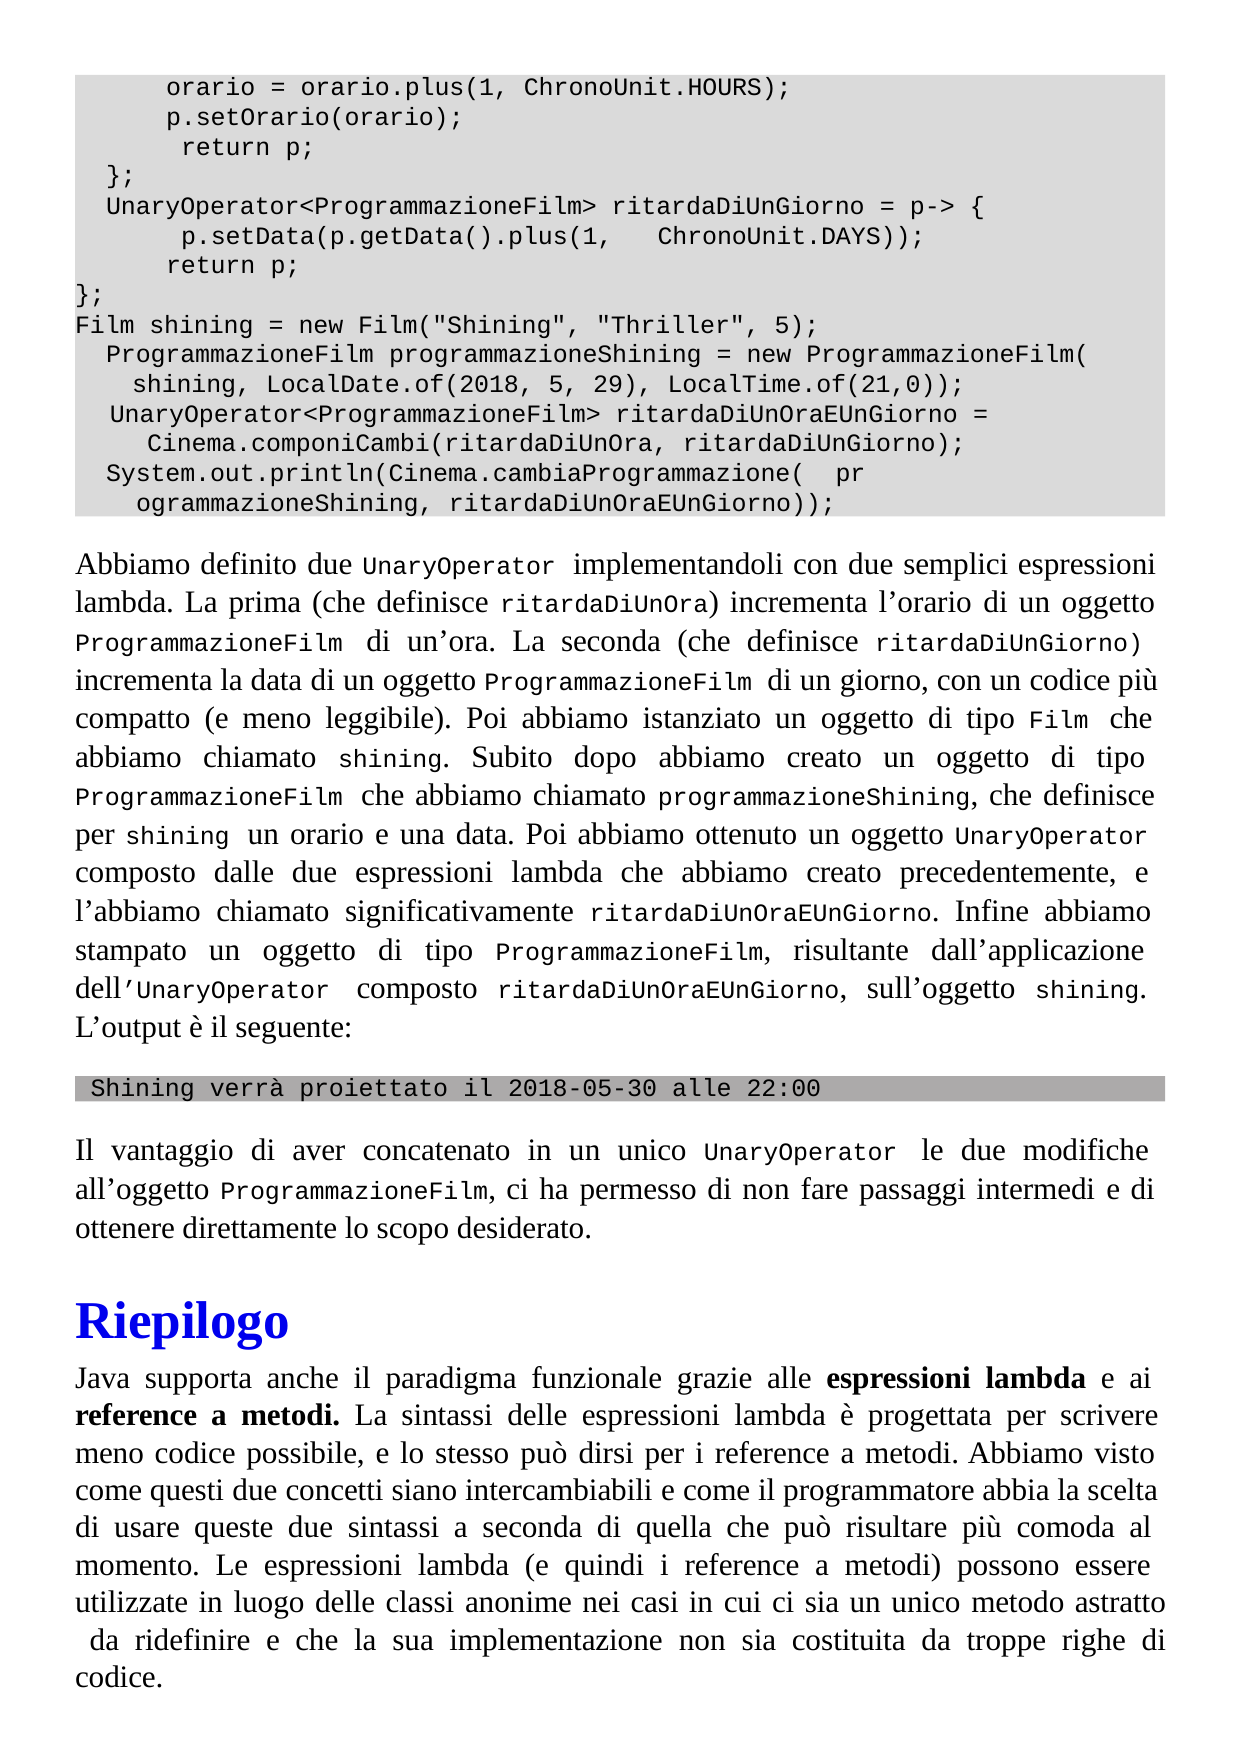

orario = orario.plus(1, ChronoUnit.HOURS);
p.setOrario(orario);  return p;
};
UnaryOperator<ProgrammazioneFilm> ritardaDiUnGiorno = p-> {  p.setData(p.getData().plus(1, ChronoUnit.DAYS));  return p;
};
Film shining = new Film("Shining", "Thriller", 5);  ProgrammazioneFilm programmazioneShining = new ProgrammazioneFilm(
shining, LocalDate.of(2018, 5, 29), LocalTime.of(21,0));  UnaryOperator<ProgrammazioneFilm> ritardaDiUnOraEUnGiorno =  Cinema.componiCambi(ritardaDiUnOra, ritardaDiUnGiorno);
System.out.println(Cinema.cambiaProgrammazione(  programmazioneShining, ritardaDiUnOraEUnGiorno));
Abbiamo definito due UnaryOperator implementandoli con due semplici espressioni  lambda. La prima (che definisce ritardaDiUnOra) incrementa l’orario di un oggetto  ProgrammazioneFilm di un’ora. La seconda (che definisce ritardaDiUnGiorno)  incrementa la data di un oggetto ProgrammazioneFilm di un giorno, con un codice più  compatto (e meno leggibile). Poi abbiamo istanziato un oggetto di tipo Film che  abbiamo chiamato shining. Subito dopo abbiamo creato un oggetto di tipo  ProgrammazioneFilm che abbiamo chiamato programmazioneShining, che definisce  per shining un orario e una data. Poi abbiamo ottenuto un oggetto UnaryOperator  composto dalle due espressioni lambda che abbiamo creato precedentemente, e  l’abbiamo chiamato significativamente ritardaDiUnOraEUnGiorno. Infine abbiamo  stampato un oggetto di tipo ProgrammazioneFilm, risultante dall’applicazione  dell’UnaryOperator composto ritardaDiUnOraEUnGiorno, sull’oggetto shining.  L’output è il seguente:
Shining verrà proiettato il 2018-05-30 alle 22:00
Il vantaggio di aver concatenato in un unico UnaryOperator le due modifiche  all’oggetto ProgrammazioneFilm, ci ha permesso di non fare passaggi intermedi e di  ottenere direttamente lo scopo desiderato.

Riepilogo
Java supporta anche il paradigma funzionale grazie alle espressioni lambda e ai  reference a metodi. La sintassi delle espressioni lambda è progettata per scrivere  meno codice possibile, e lo stesso può dirsi per i reference a metodi. Abbiamo visto  come questi due concetti siano intercambiabili e come il programmatore abbia la scelta  di usare queste due sintassi a seconda di quella che può risultare più comoda al  momento. Le espressioni lambda (e quindi i reference a metodi) possono essere  utilizzate in luogo delle classi anonime nei casi in cui ci sia un unico metodo astratto  da ridefinire e che la sua implementazione non sia costituita da troppe righe di codice.